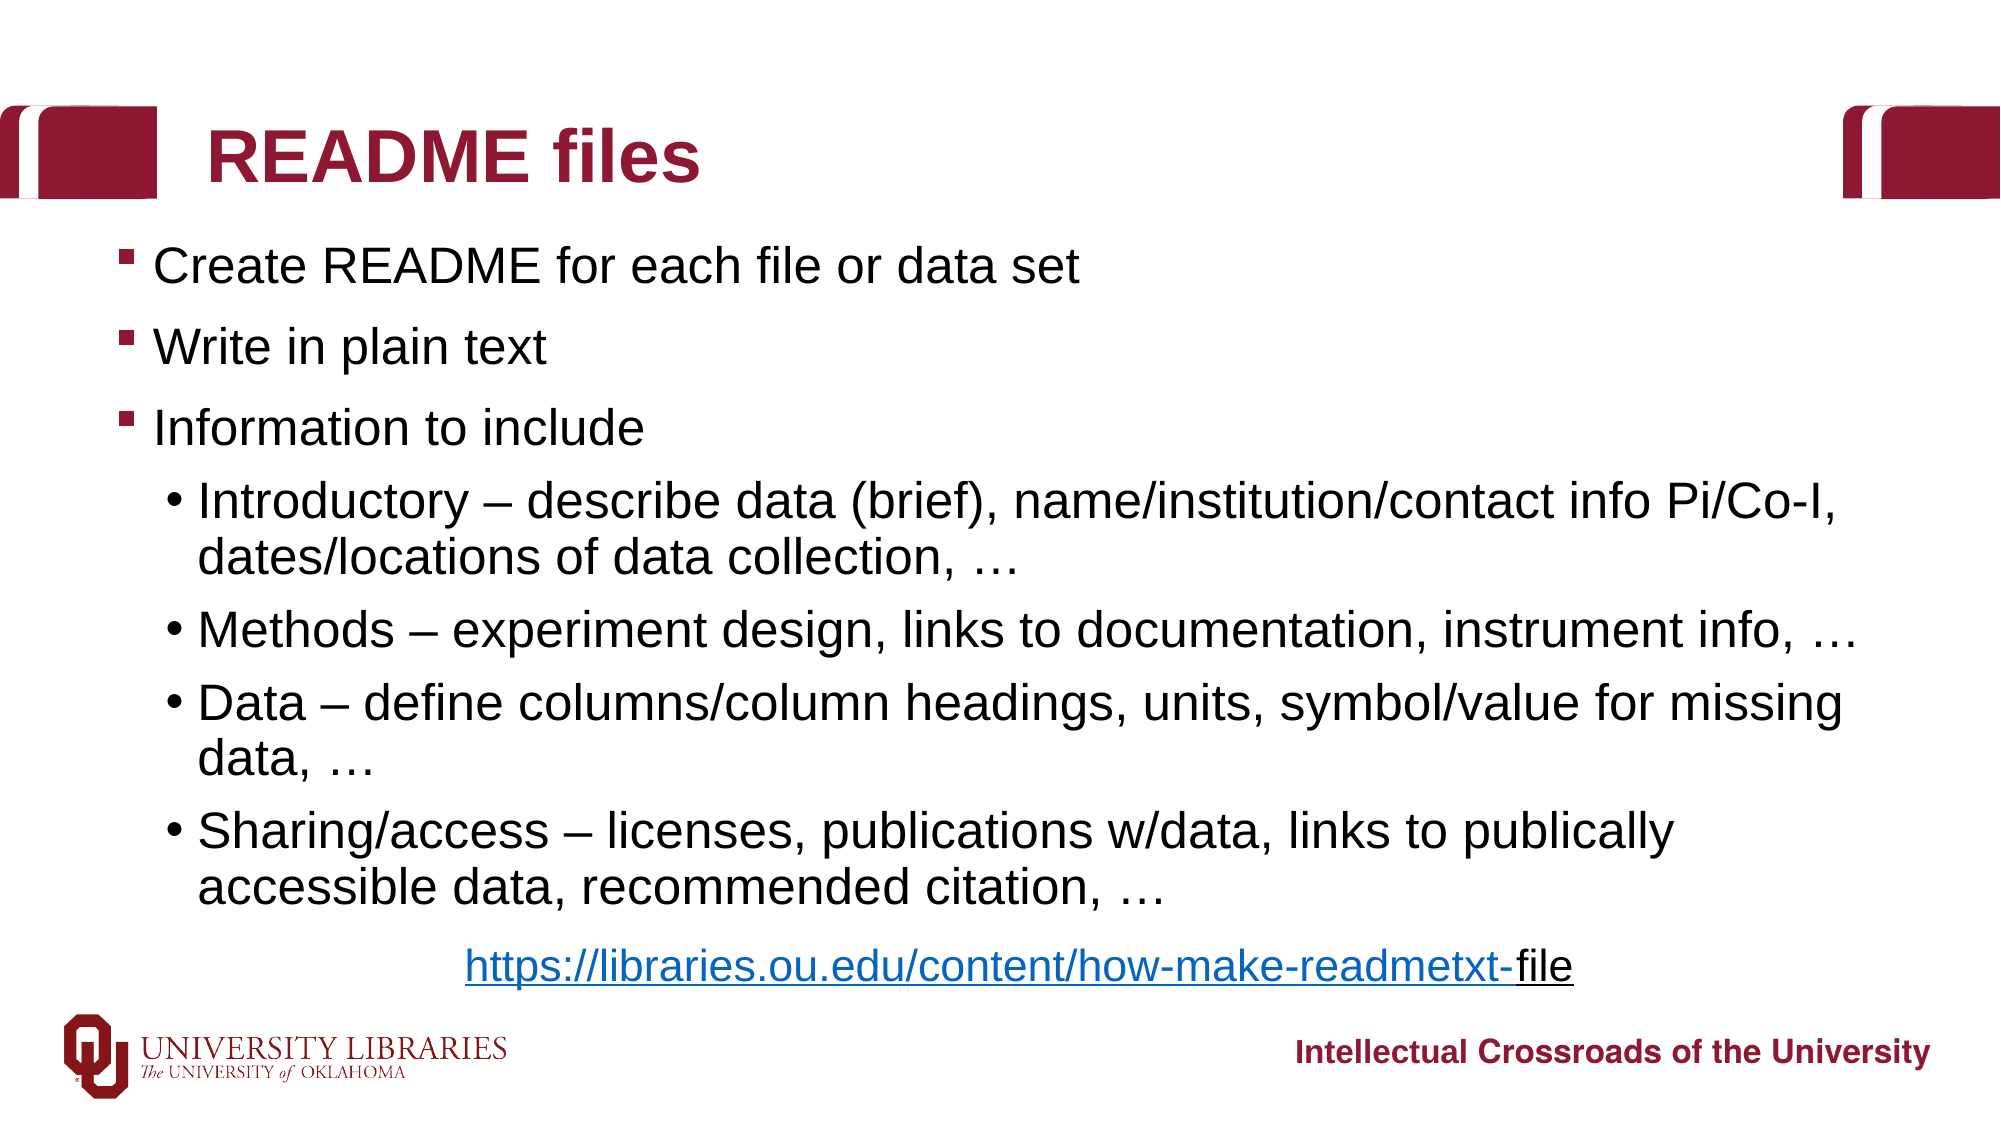

# README files
Create README for each file or data set
Write in plain text
Information to include
Introductory – describe data (brief), name/institution/contact info Pi/Co-I, dates/locations of data collection, …
Methods – experiment design, links to documentation, instrument info, …
Data – define columns/column headings, units, symbol/value for missing data, …
Sharing/access – licenses, publications w/data, links to publically accessible data, recommended citation, …
https://libraries.ou.edu/content/how-make-readmetxt-file